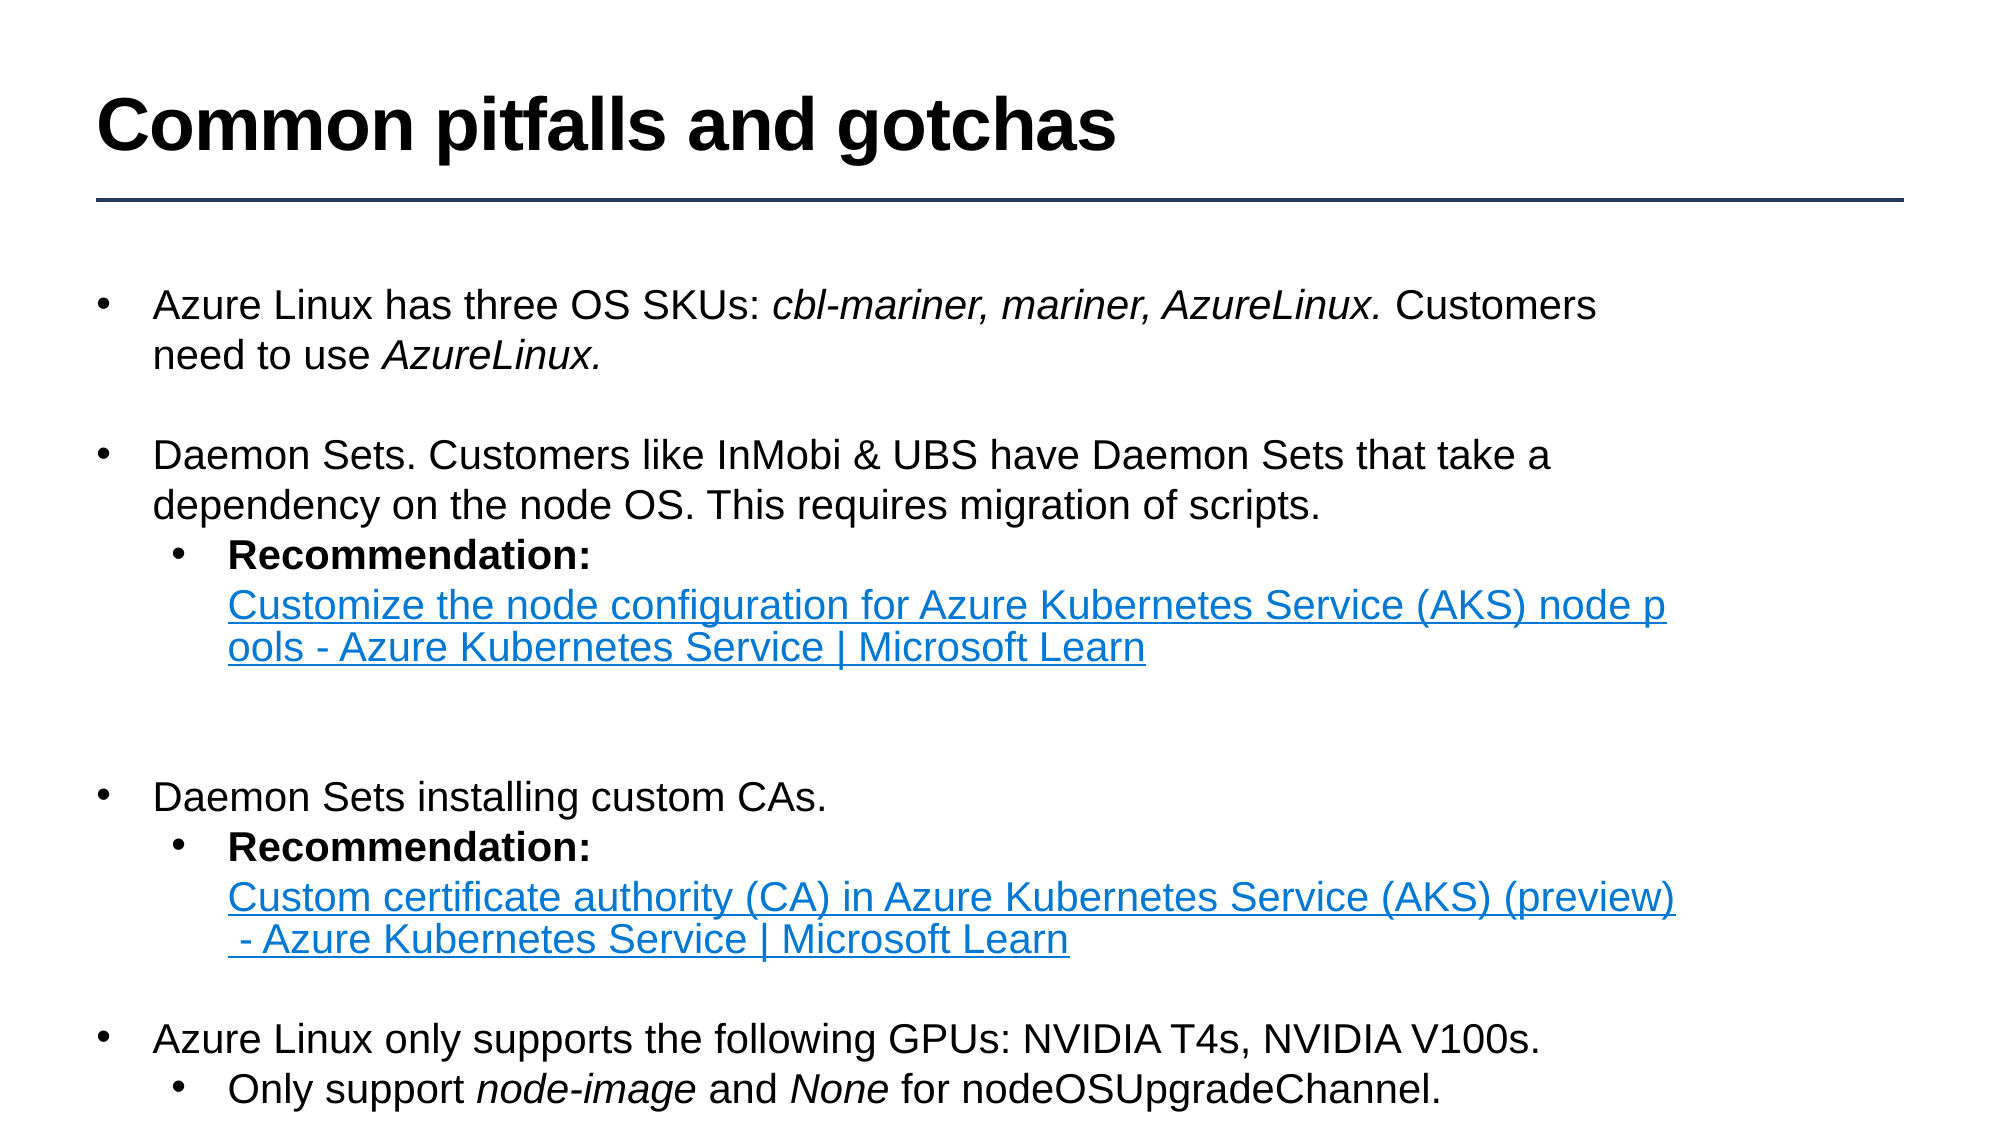

# Common pitfalls and gotchas
Azure Linux has three OS SKUs: cbl-mariner, mariner, AzureLinux. Customers need to use AzureLinux.

Daemon Sets. Customers like InMobi & UBS have Daemon Sets that take a dependency on the node OS. This requires migration of scripts.
Recommendation: Customize the node configuration for Azure Kubernetes Service (AKS) node pools - Azure Kubernetes Service | Microsoft Learn

Daemon Sets installing custom CAs.
Recommendation: Custom certificate authority (CA) in Azure Kubernetes Service (AKS) (preview) - Azure Kubernetes Service | Microsoft Learn

Azure Linux only supports the following GPUs: NVIDIA T4s, NVIDIA V100s.
Only support node-image and None for nodeOSUpgradeChannel.